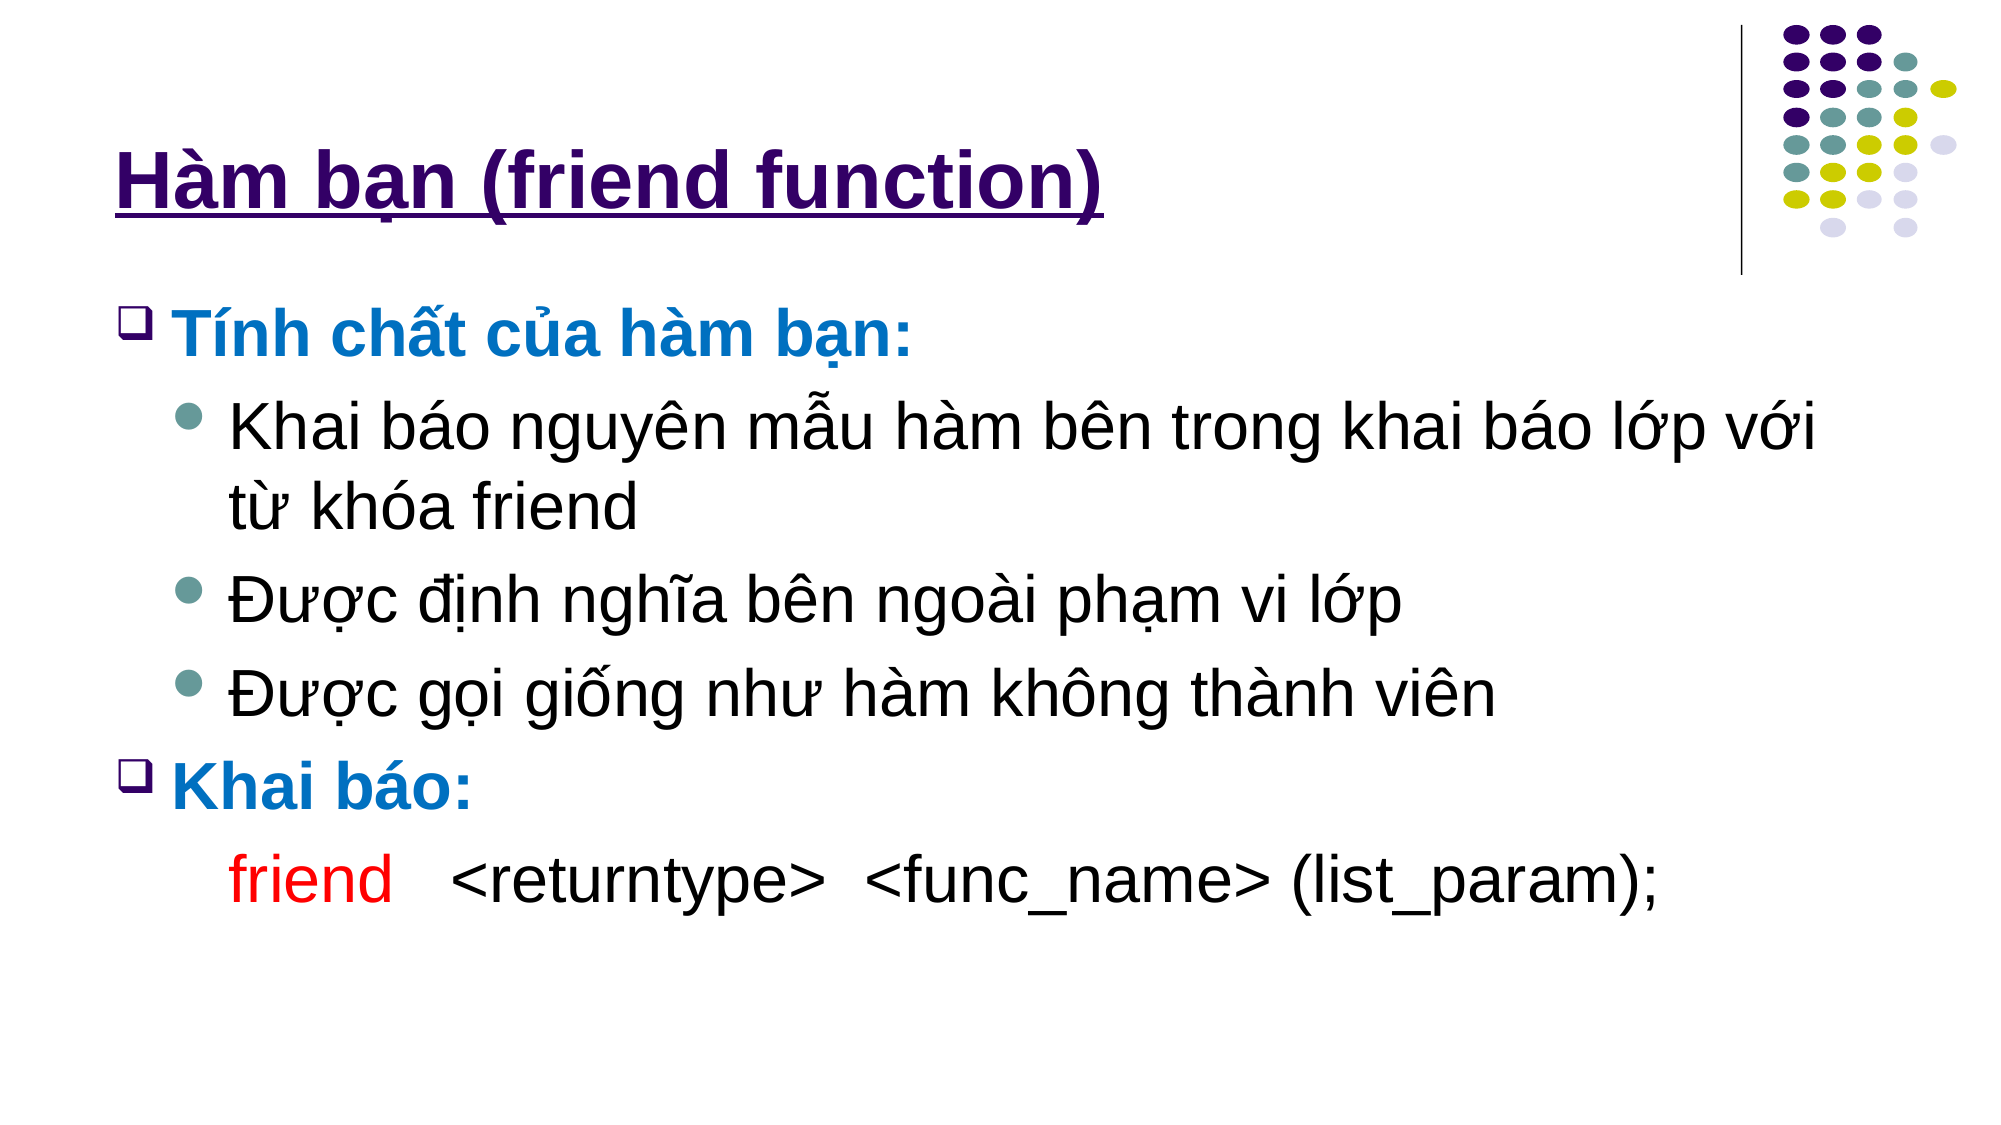

# Hàm bạn (friend function)
Tính chất của hàm bạn:
Khai báo nguyên mẫu hàm bên trong khai báo lớp với từ khóa friend
Được định nghĩa bên ngoài phạm vi lớp
Được gọi giống như hàm không thành viên
Khai báo:
	friend   <returntype>  <func_name> (list_param);